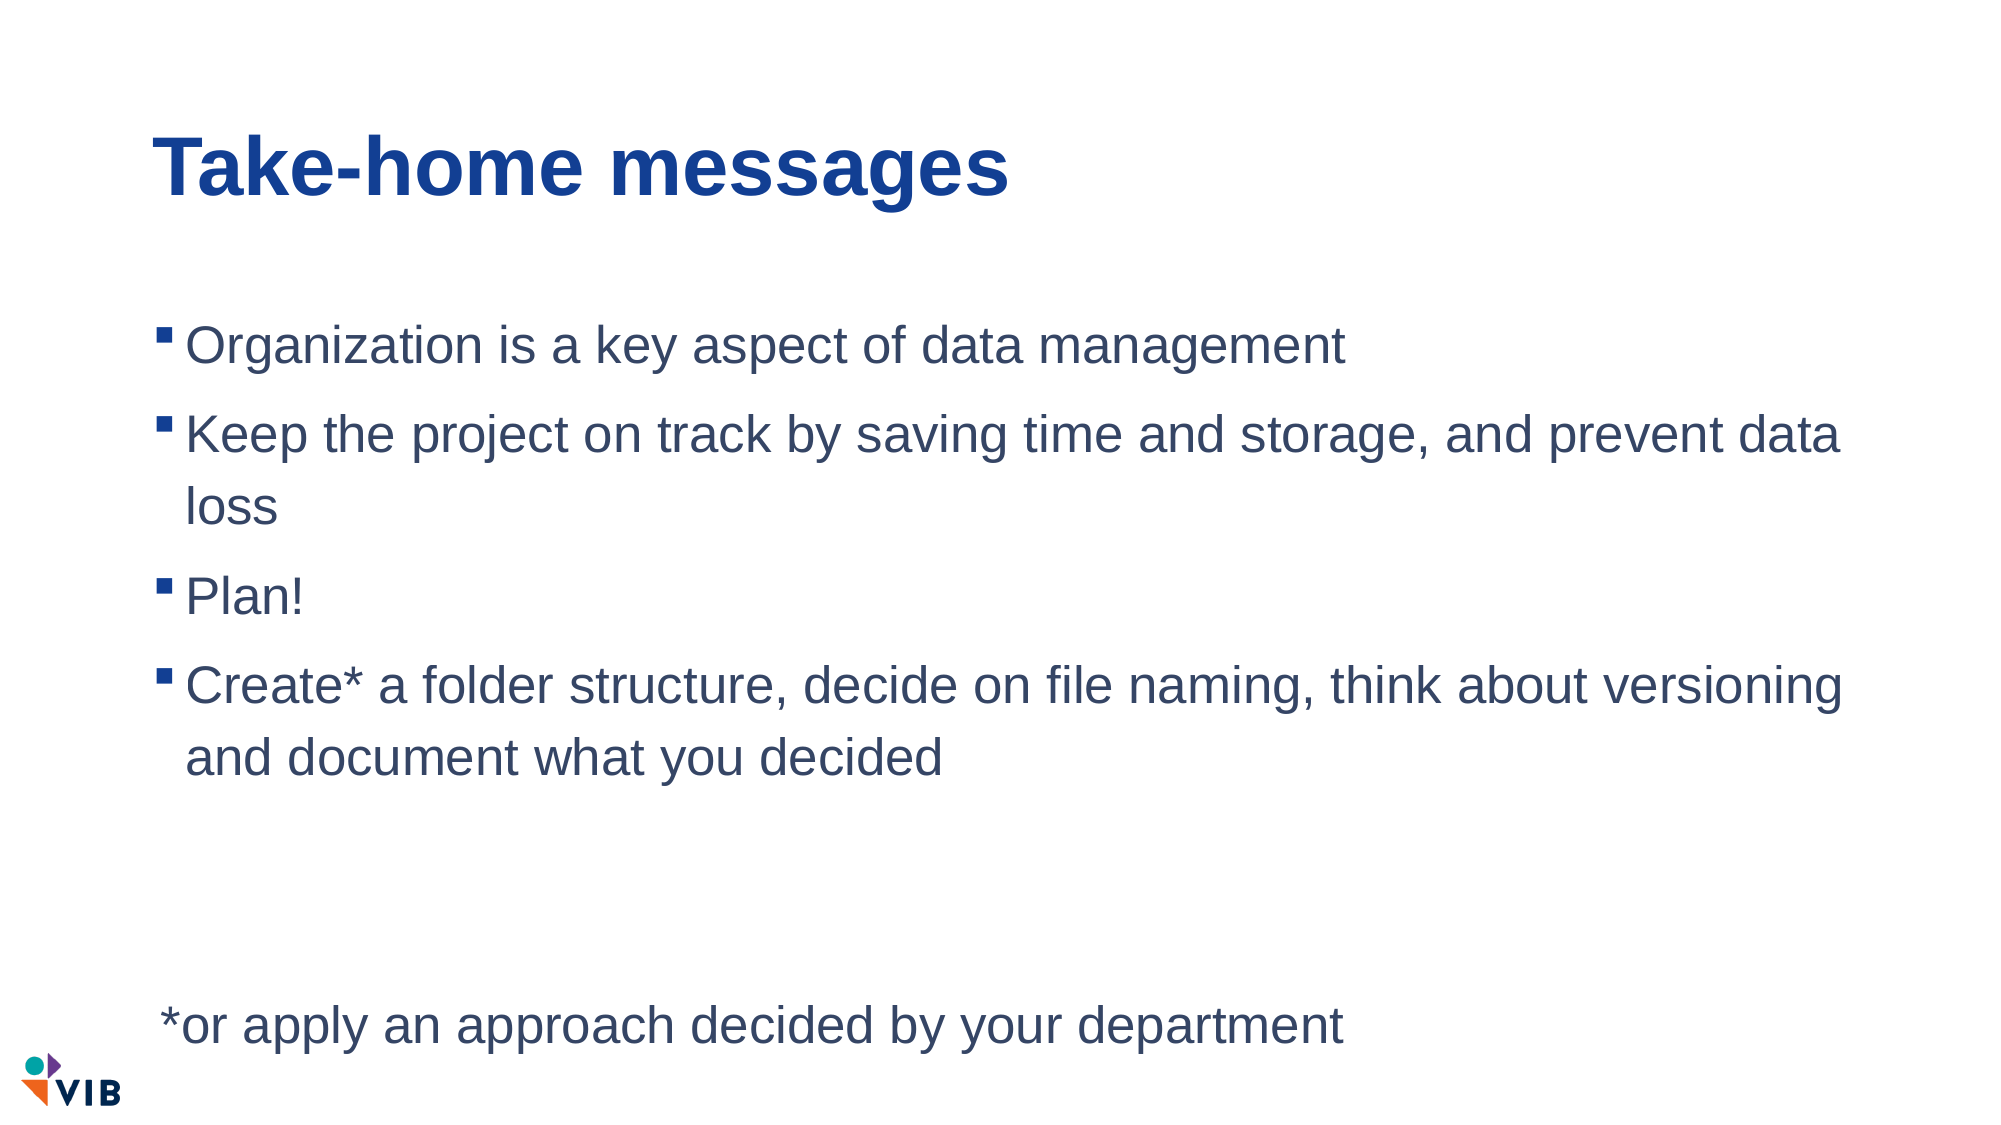

# Take-home messages
Organization is a key aspect of data management
Keep the project on track by saving time and storage, and prevent data loss
Plan!
Create* a folder structure, decide on file naming, think about versioning and document what you decided

*or apply an approach decided by your department
161